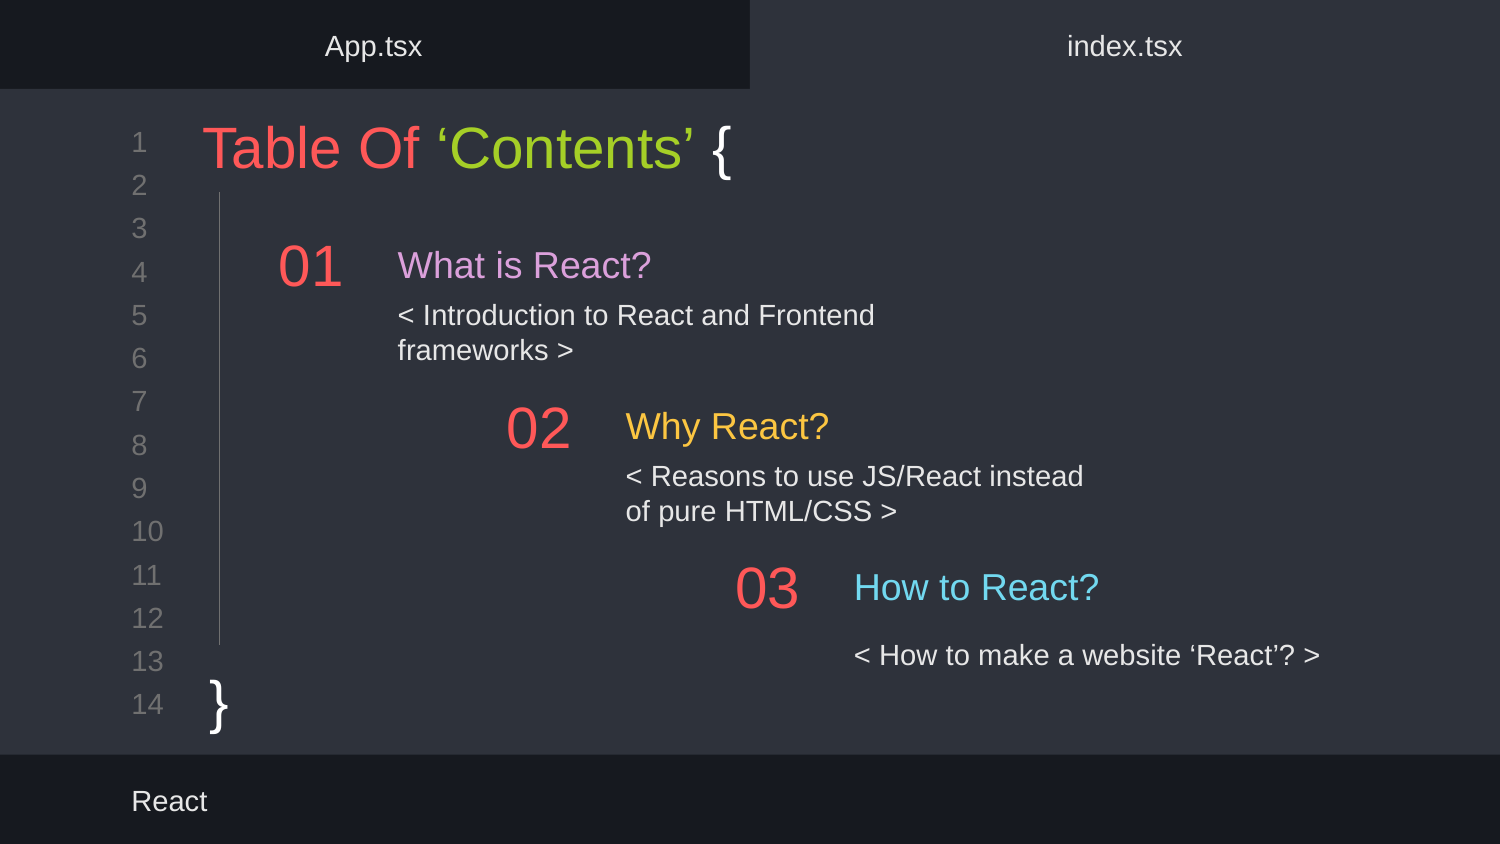

App.tsx
index.tsx
Table Of ‘Contents’ {
}
# 01
What is React?
< Introduction to React and Frontend frameworks >
Why React?
02
< Reasons to use JS/React instead of pure HTML/CSS >
How to React?
03
< How to make a website ‘React’? >
React